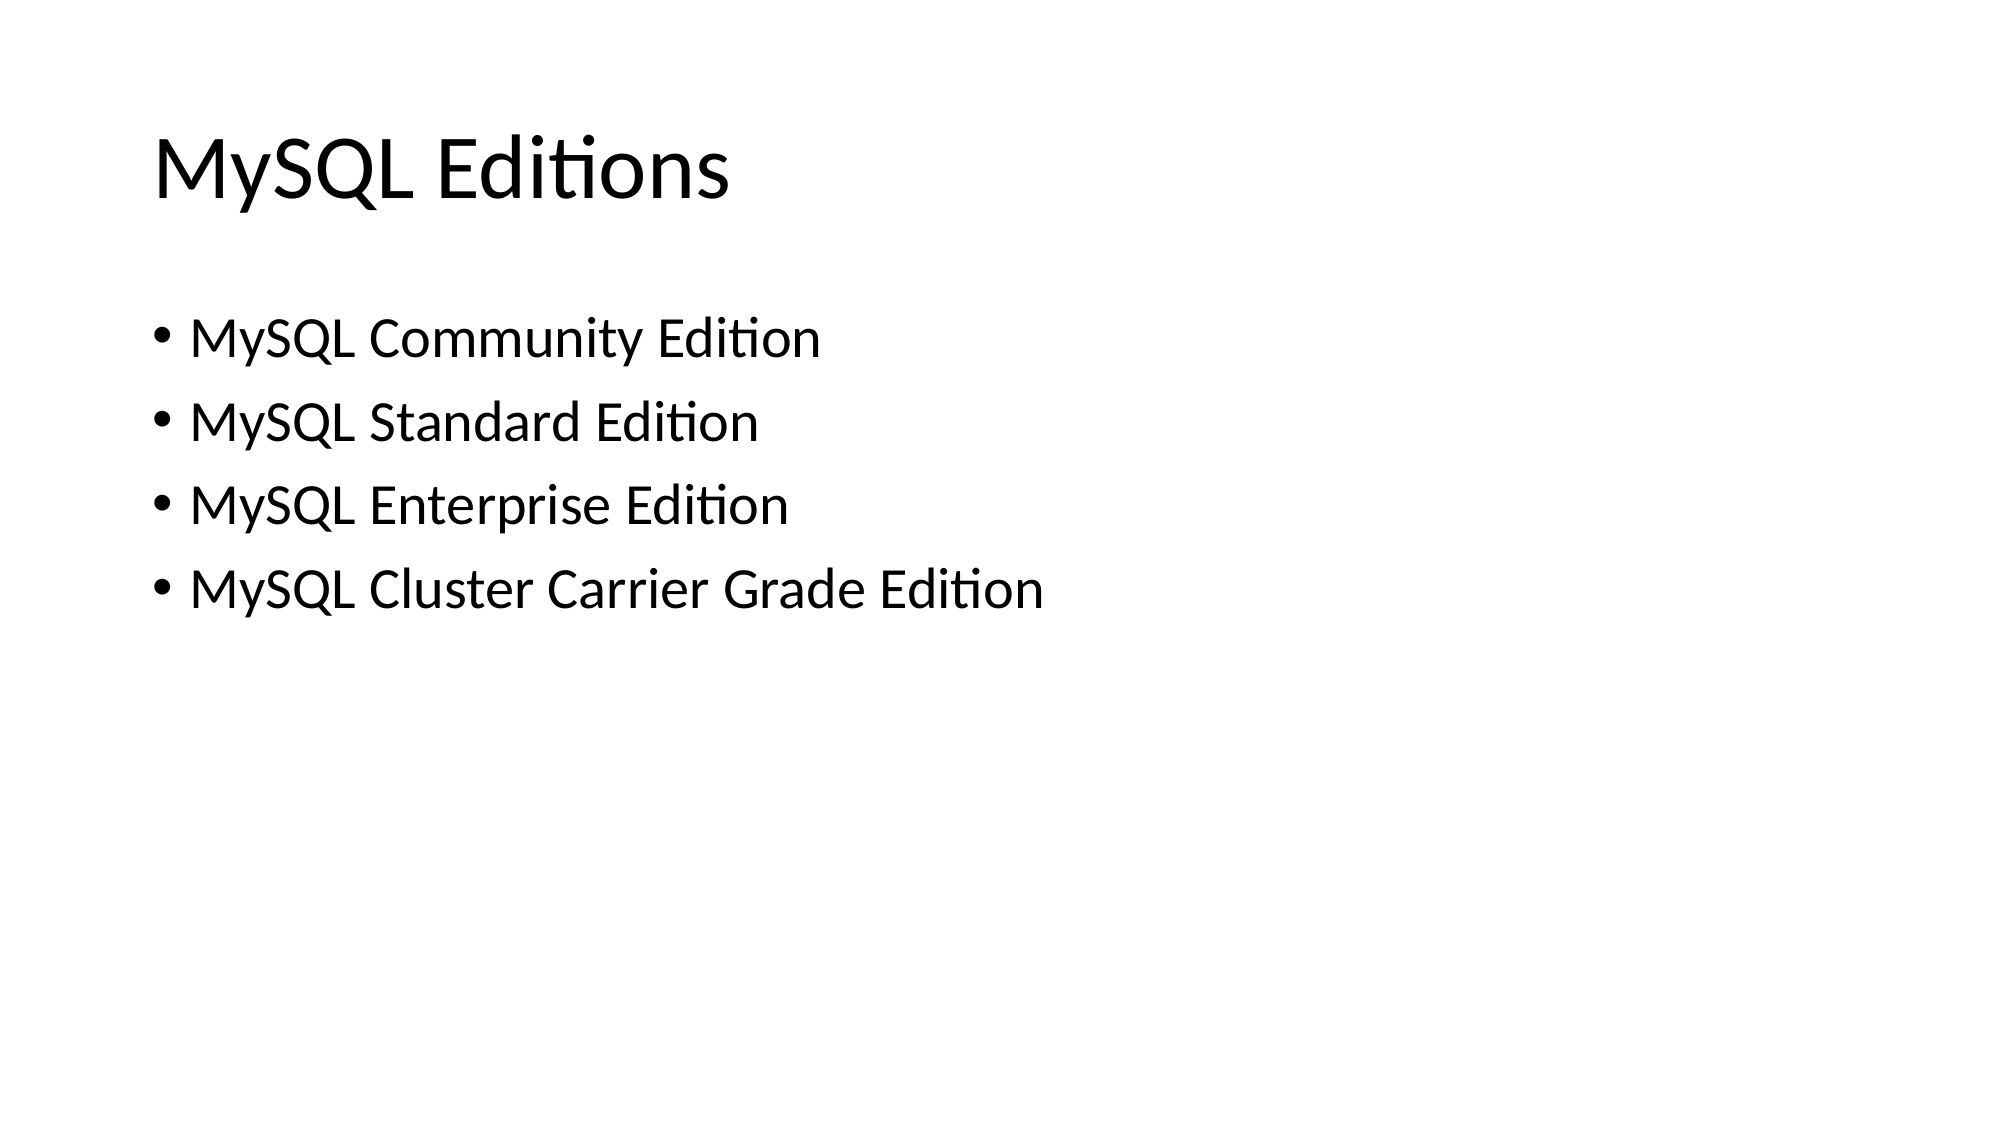

# MySQL Editions
MySQL Community Edition
MySQL Standard Edition
MySQL Enterprise Edition
MySQL Cluster Carrier Grade Edition